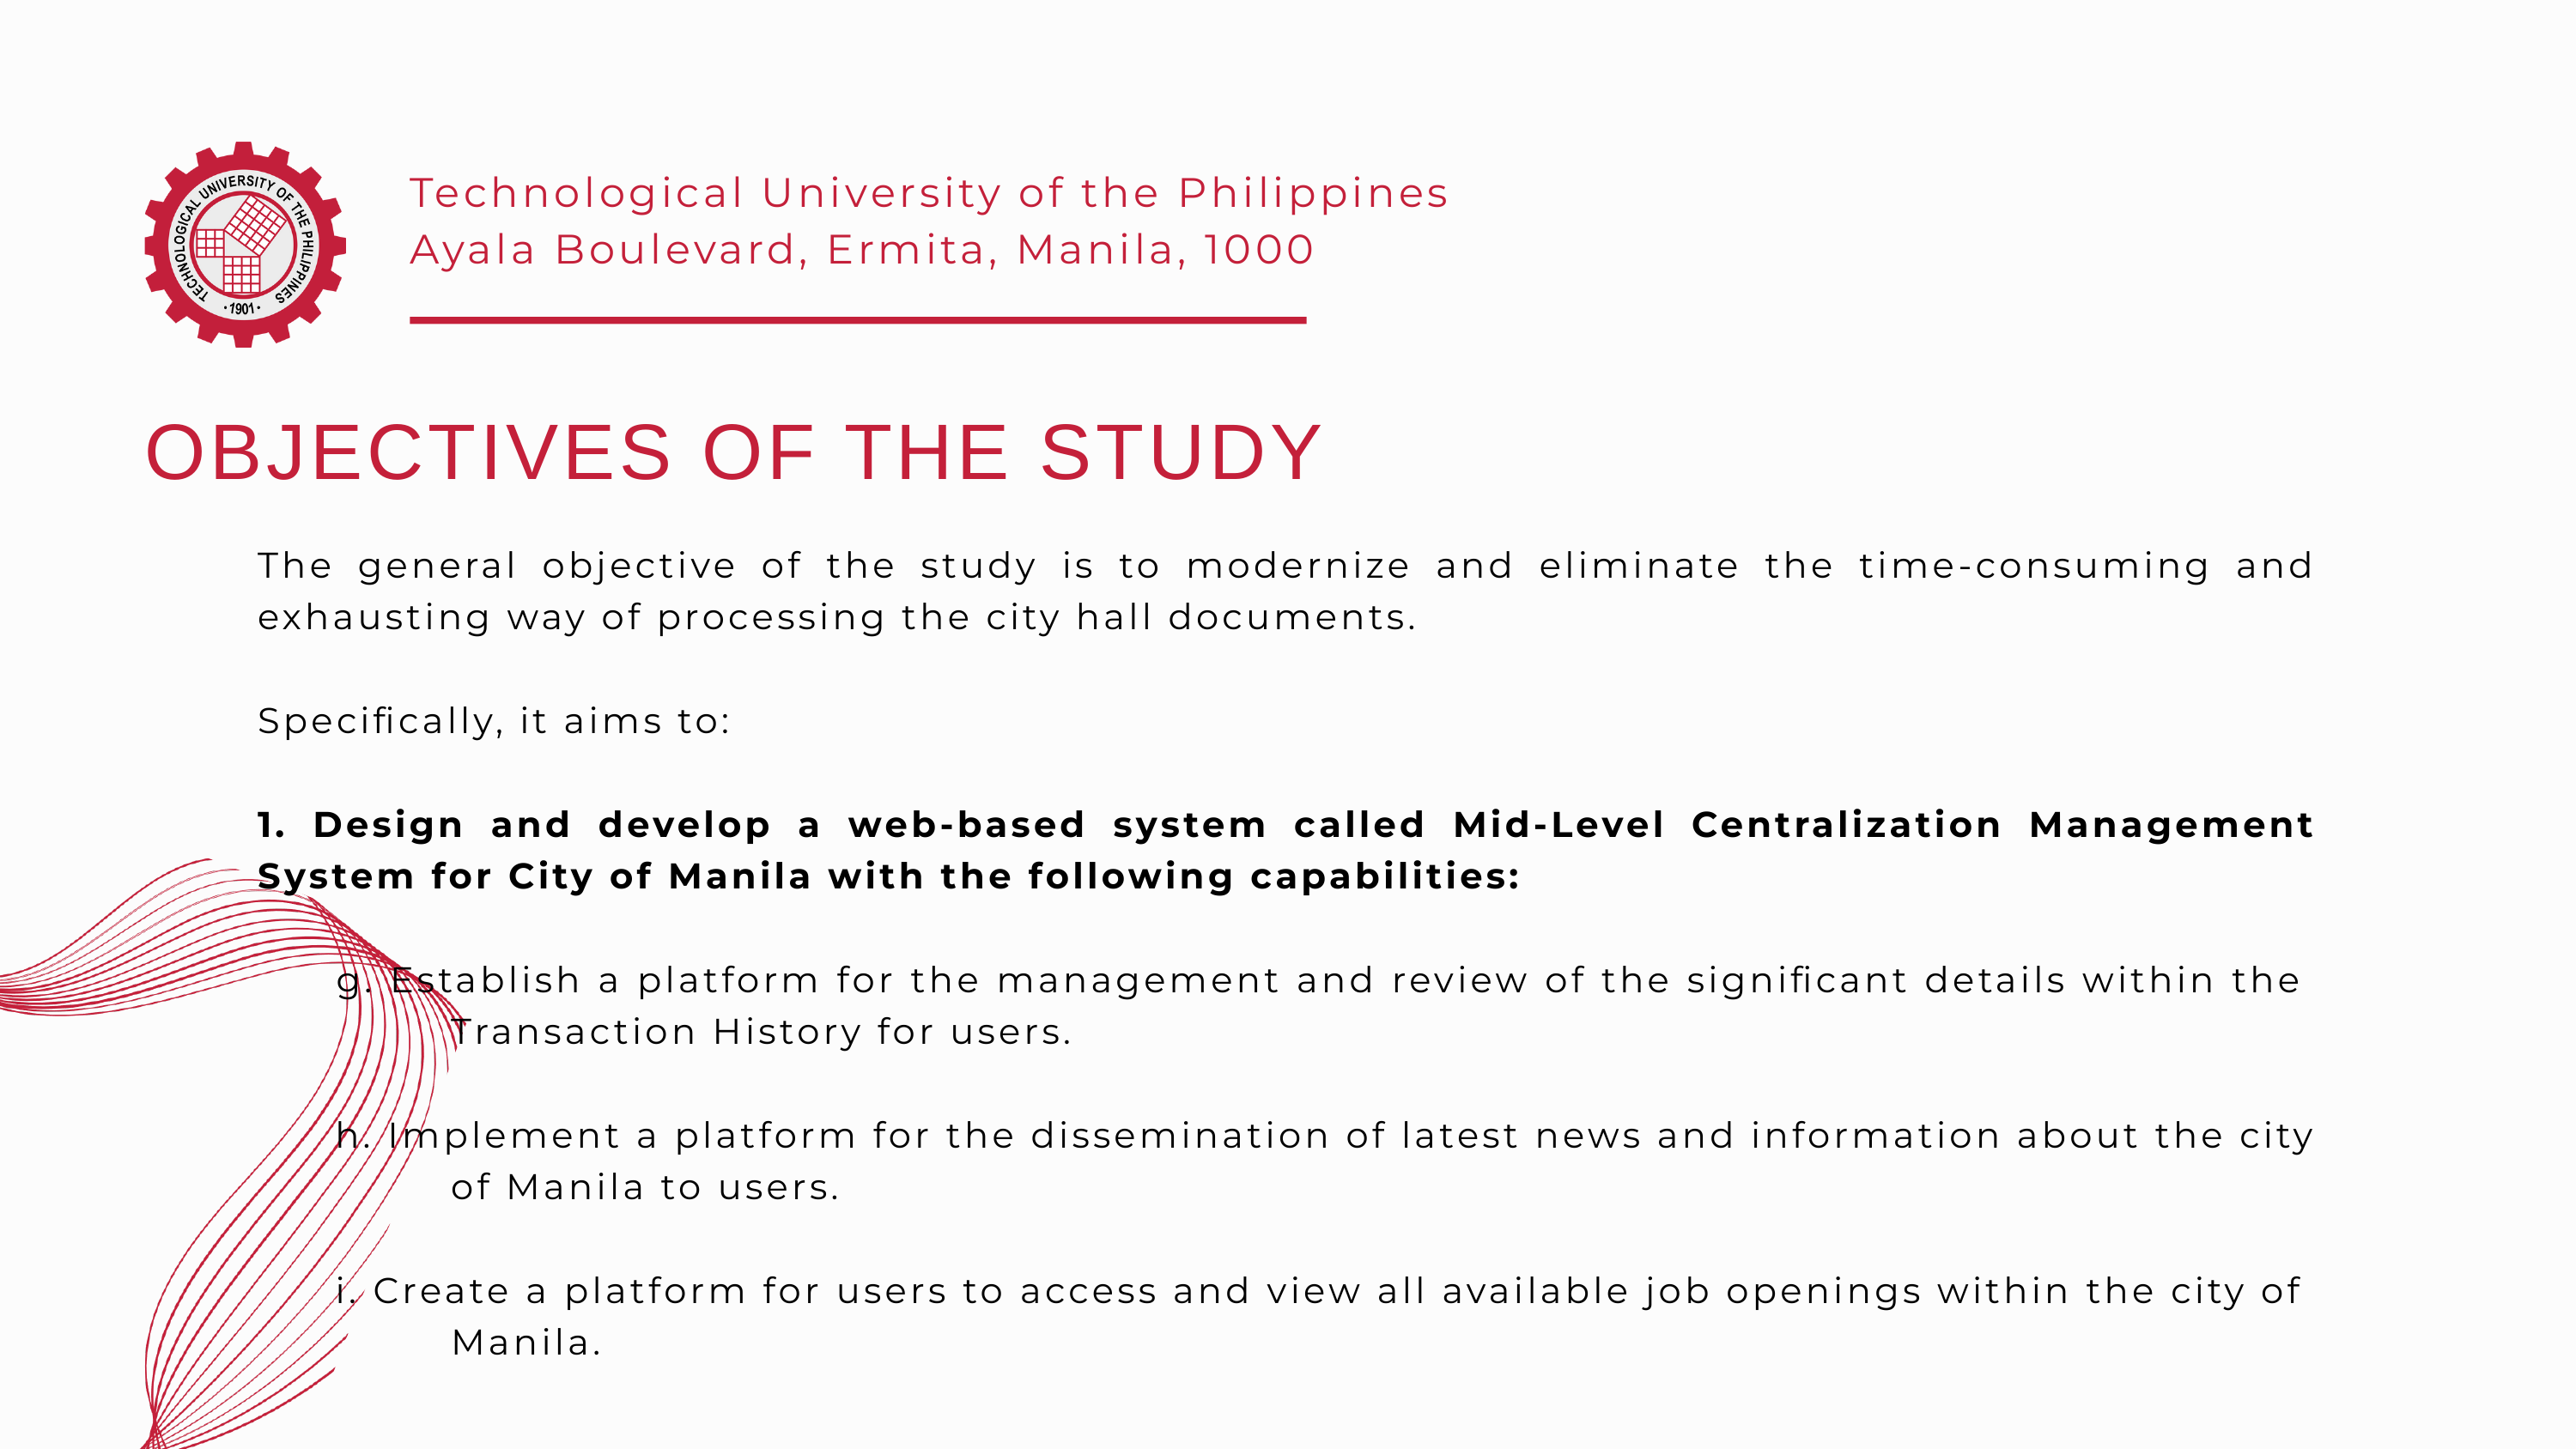

Technological University of the Philippines
Ayala Boulevard, Ermita, Manila, 1000

OBJECTIVES OF THE STUDY
The general objective of the study is to modernize and eliminate the time-consuming and exhausting way of processing the city hall documents.

Specifically, it aims to:

1. Design and develop a web-based system called Mid-Level Centralization Management System for City of Manila with the following capabilities:

 g. Establish a platform for the management and review of the significant details within the 	Transaction History for users.

 h. Implement a platform for the dissemination of latest news and information about the city 	of Manila to users.

 i. Create a platform for users to access and view all available job openings within the city of 	Manila.